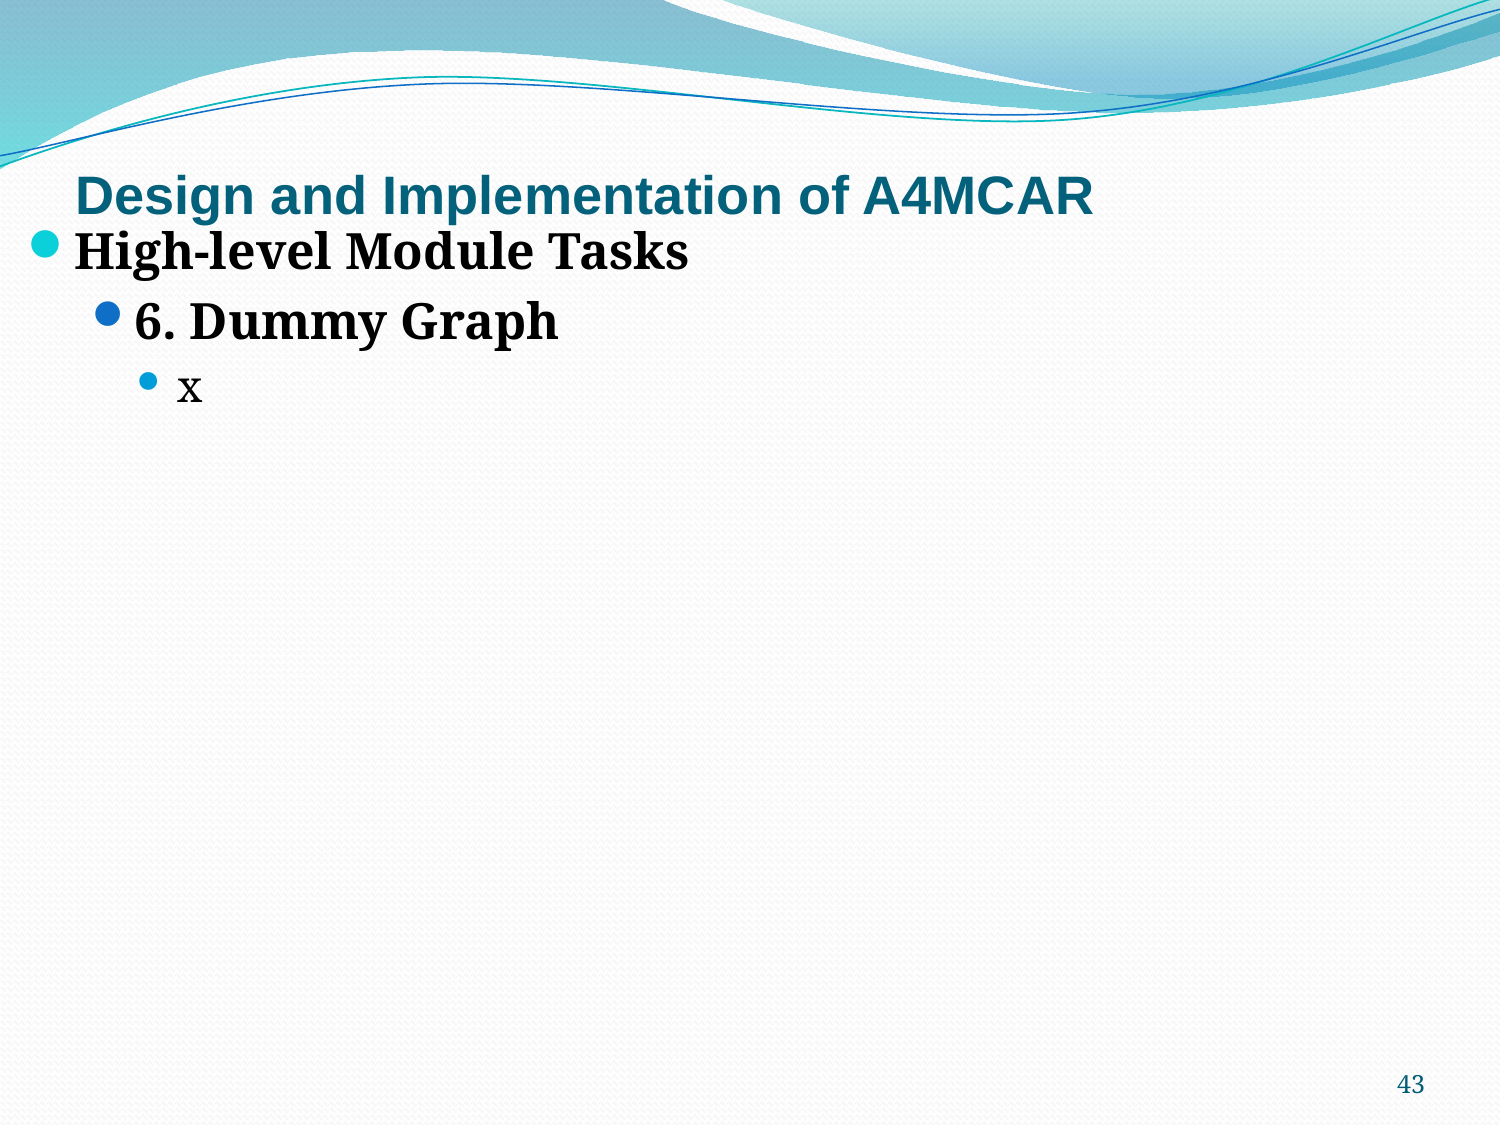

# Design and Implementation of A4MCAR
High-level Module Tasks
6. Dummy Graph
x

43